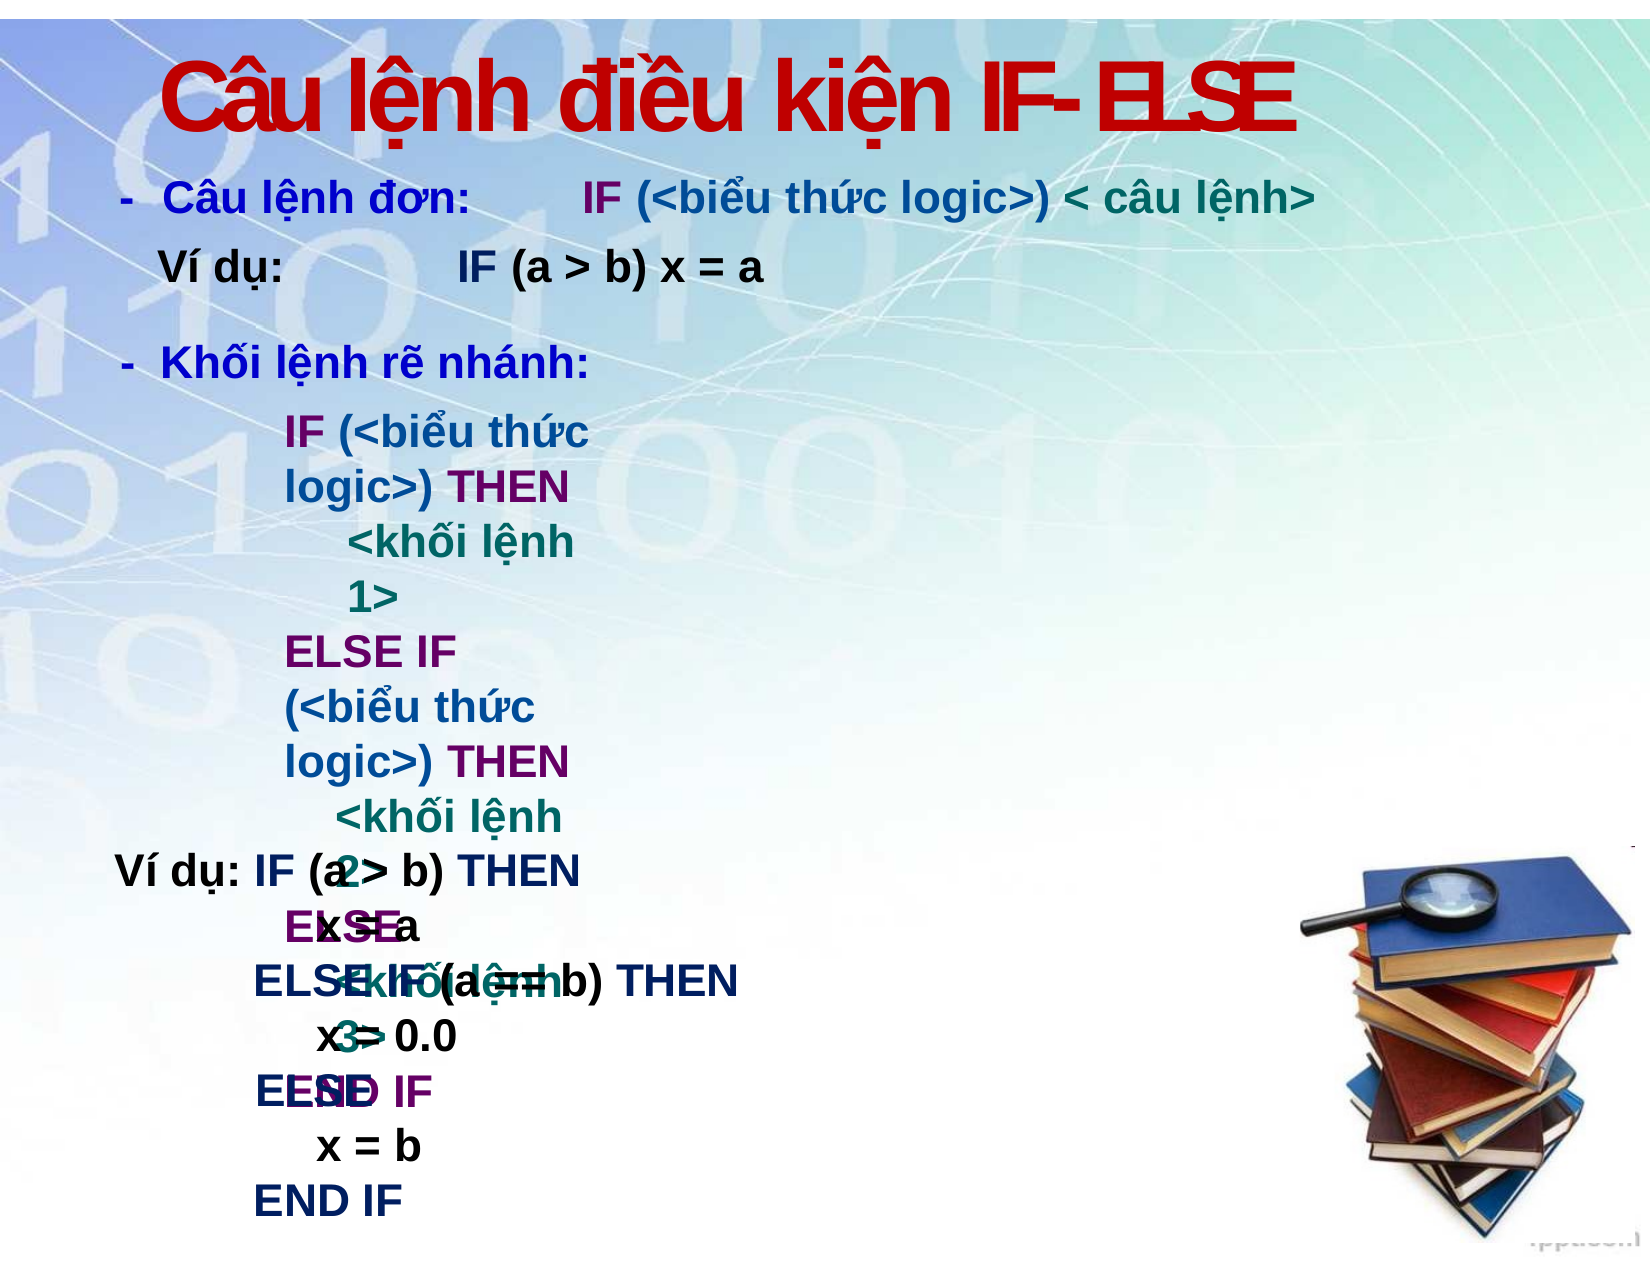

# Câu lệnh điều kiện IF- ELSE
-	Câu lệnh đơn:	 IF (<biểu thức logic>) < câu lệnh>
Ví dụ:		IF (a > b) x = a

-	Khối lệnh rẽ nhánh:
IF (<biểu thức logic>) THEN
<khối lệnh 1>
ELSE IF (<biểu thức logic>) THEN
<khối lệnh 2>
ELSE
<khối lệnh 3>
END IF
Ví dụ: IF (a > b) THEN
x = a
ELSE IF (a == b) THEN
x = 0.0
ELSE
x = b
END IF